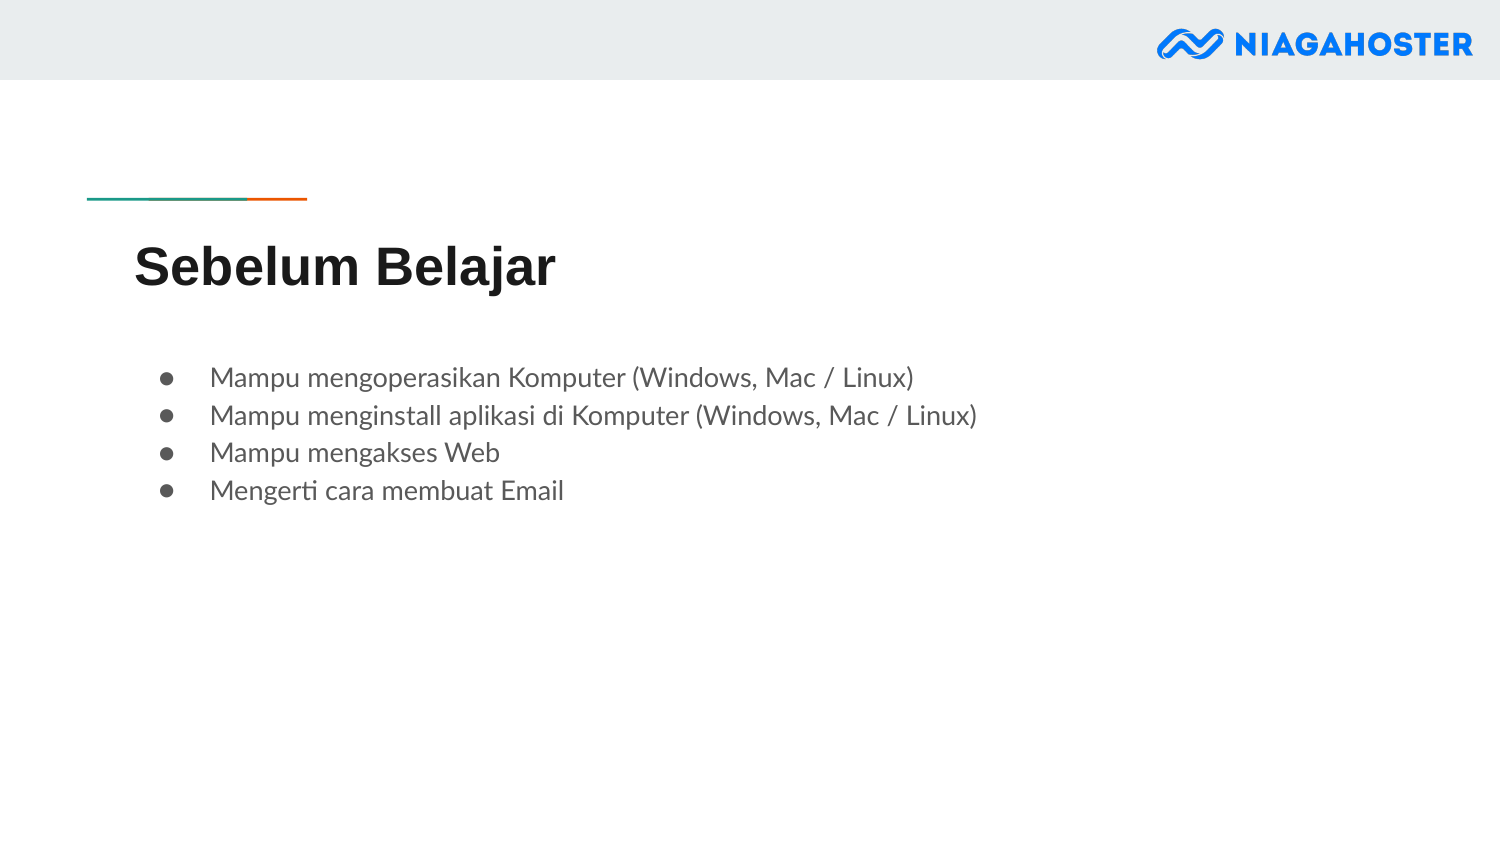

# Sebelum Belajar
Mampu mengoperasikan Komputer (Windows, Mac / Linux)
Mampu menginstall aplikasi di Komputer (Windows, Mac / Linux)
Mampu mengakses Web
Mengerti cara membuat Email